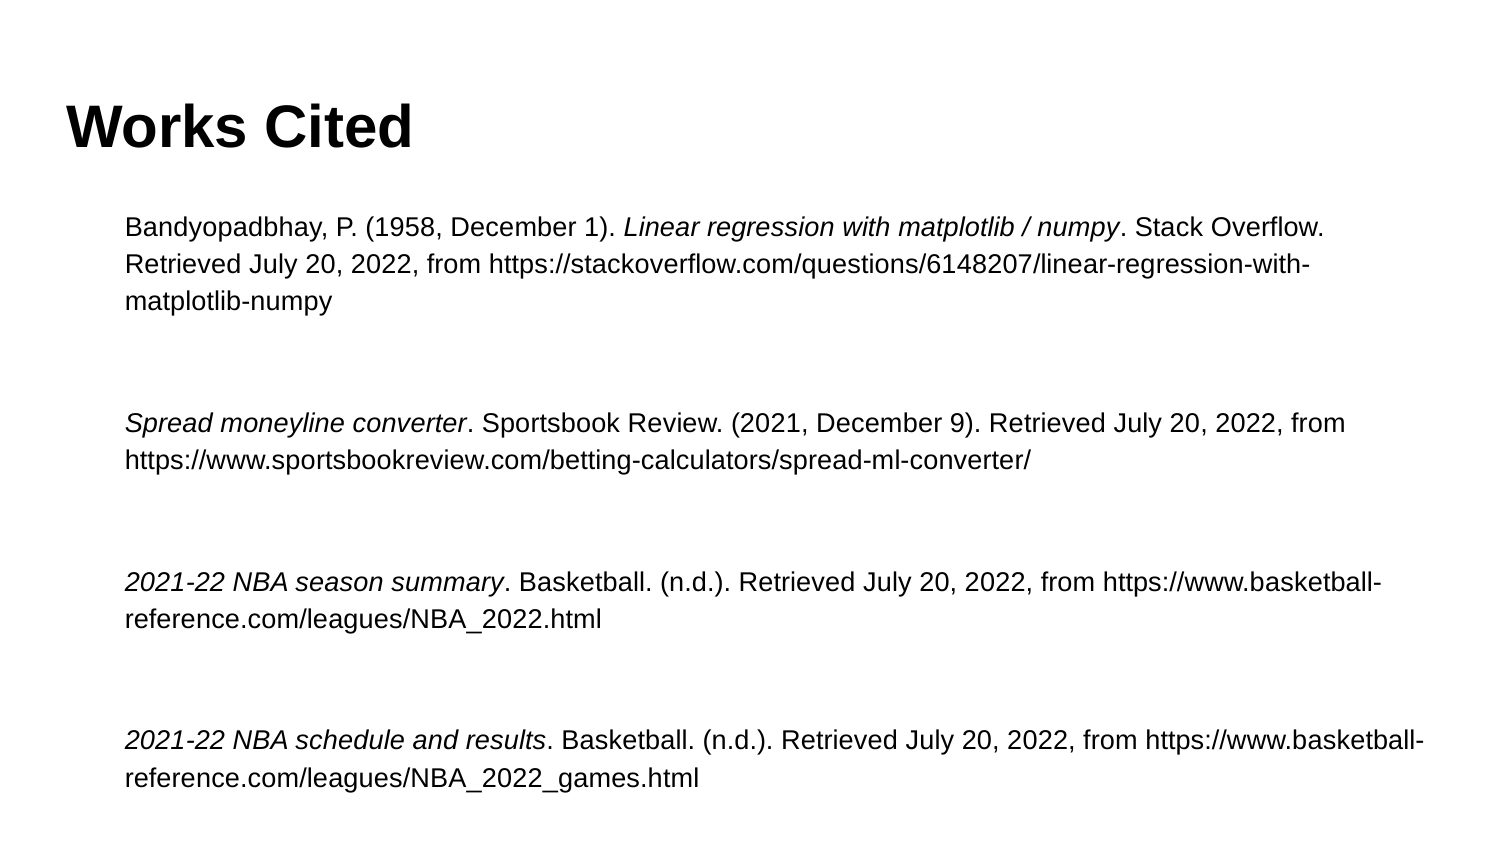

# Works Cited
Bandyopadbhay, P. (1958, December 1). Linear regression with matplotlib / numpy. Stack Overflow. Retrieved July 20, 2022, from https://stackoverflow.com/questions/6148207/linear-regression-with-matplotlib-numpy

Spread moneyline converter. Sportsbook Review. (2021, December 9). Retrieved July 20, 2022, from https://www.sportsbookreview.com/betting-calculators/spread-ml-converter/

2021-22 NBA season summary. Basketball. (n.d.). Retrieved July 20, 2022, from https://www.basketball-reference.com/leagues/NBA_2022.html

2021-22 NBA schedule and results. Basketball. (n.d.). Retrieved July 20, 2022, from https://www.basketball-reference.com/leagues/NBA_2022_games.html